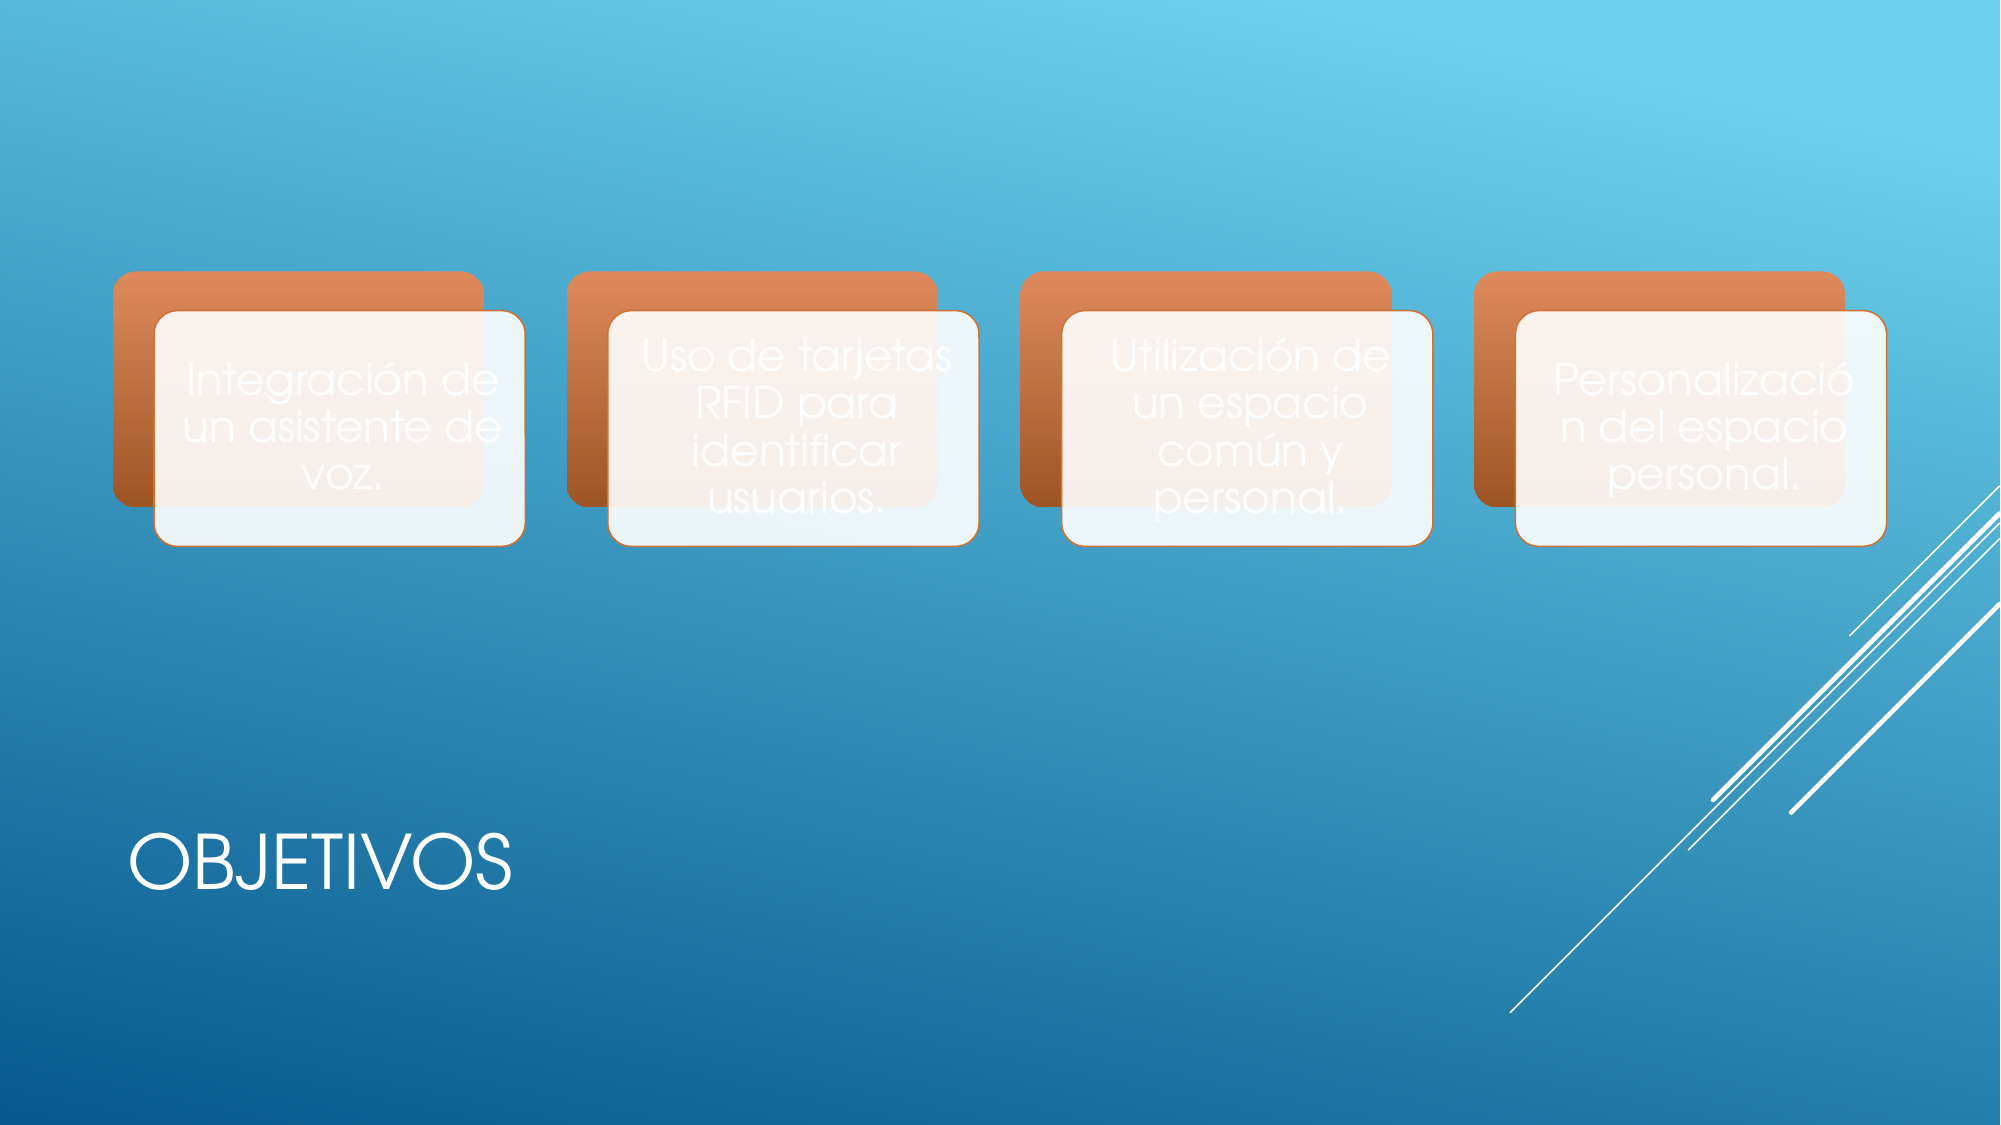

Integración de un asistente de voz.
Uso de tarjetas RFID para identificar usuarios.
Utilización de un espacio común y personal.
Personalización del espacio personal.
# Objetivos